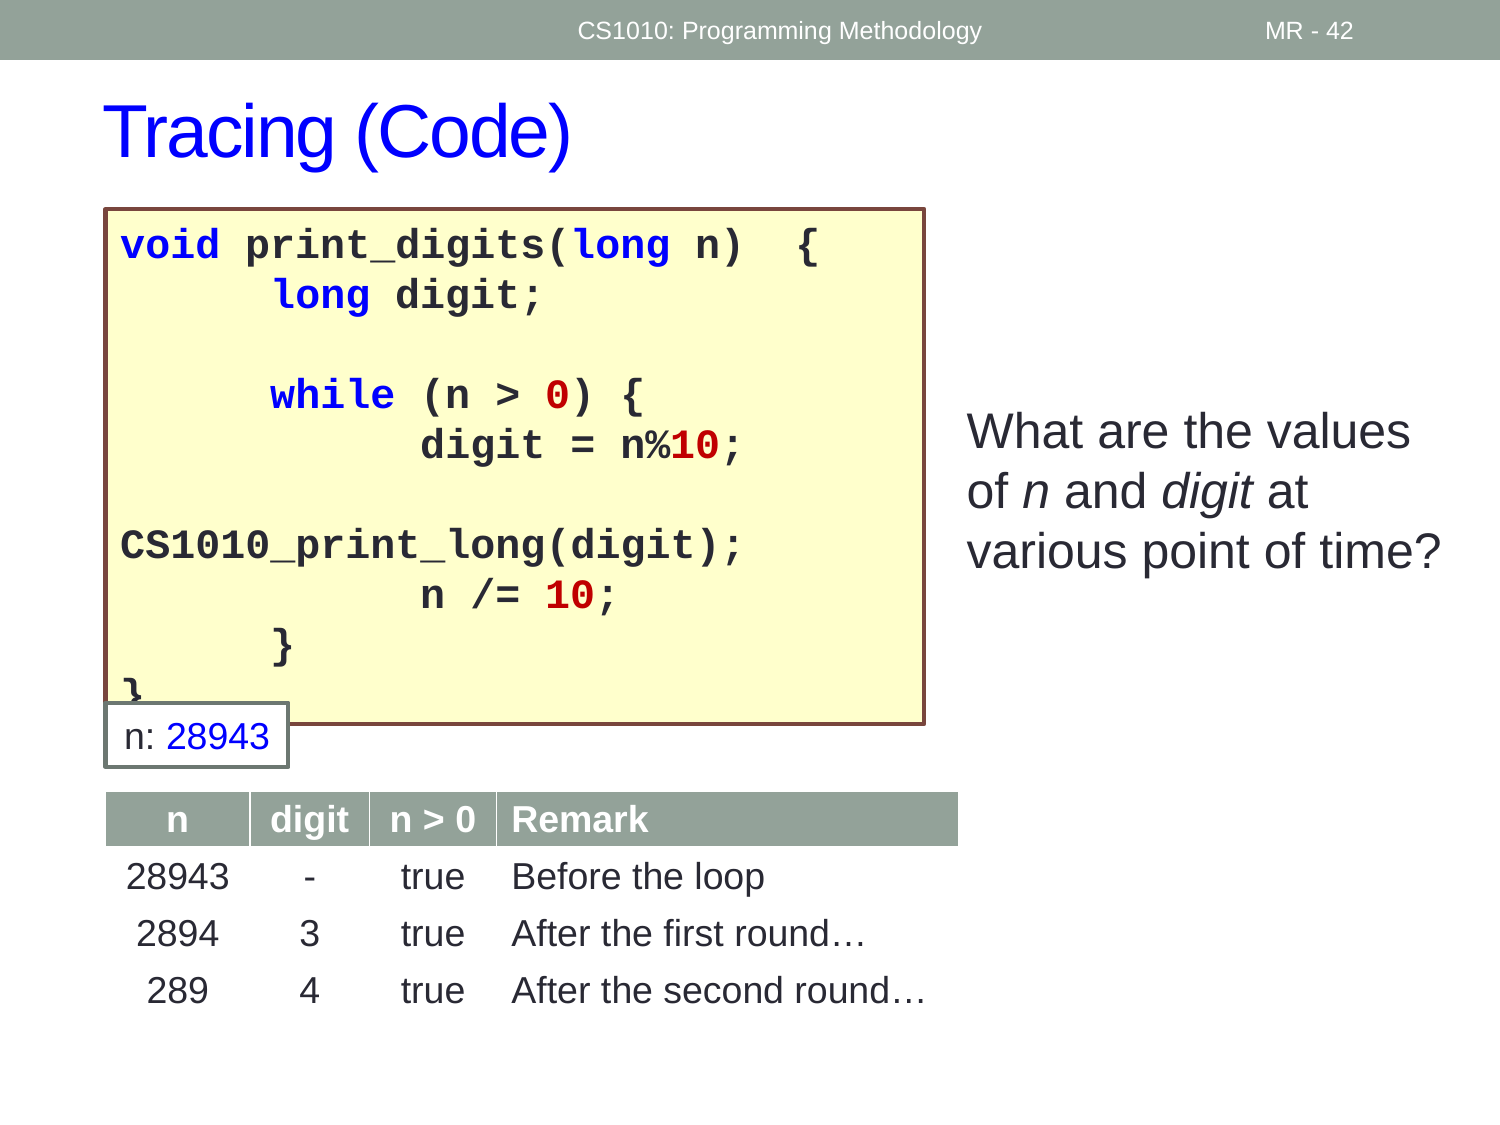

CS1010: Programming Methodology
MR - 42
# Tracing (Code)
void print_digits(long n)  {
	long digit;

	while (n > 0) {
		digit = n%10;
		CS1010_print_long(digit);
		n /= 10;
	}
}
What are the values of n and digit at various point of time?
n: 28943
| n | digit | n > 0 | Remark |
| --- | --- | --- | --- |
| 28943 | - | true | Before the loop |
| 2894 | 3 | true | After the first round… |
| 289 | 4 | true | After the second round… |